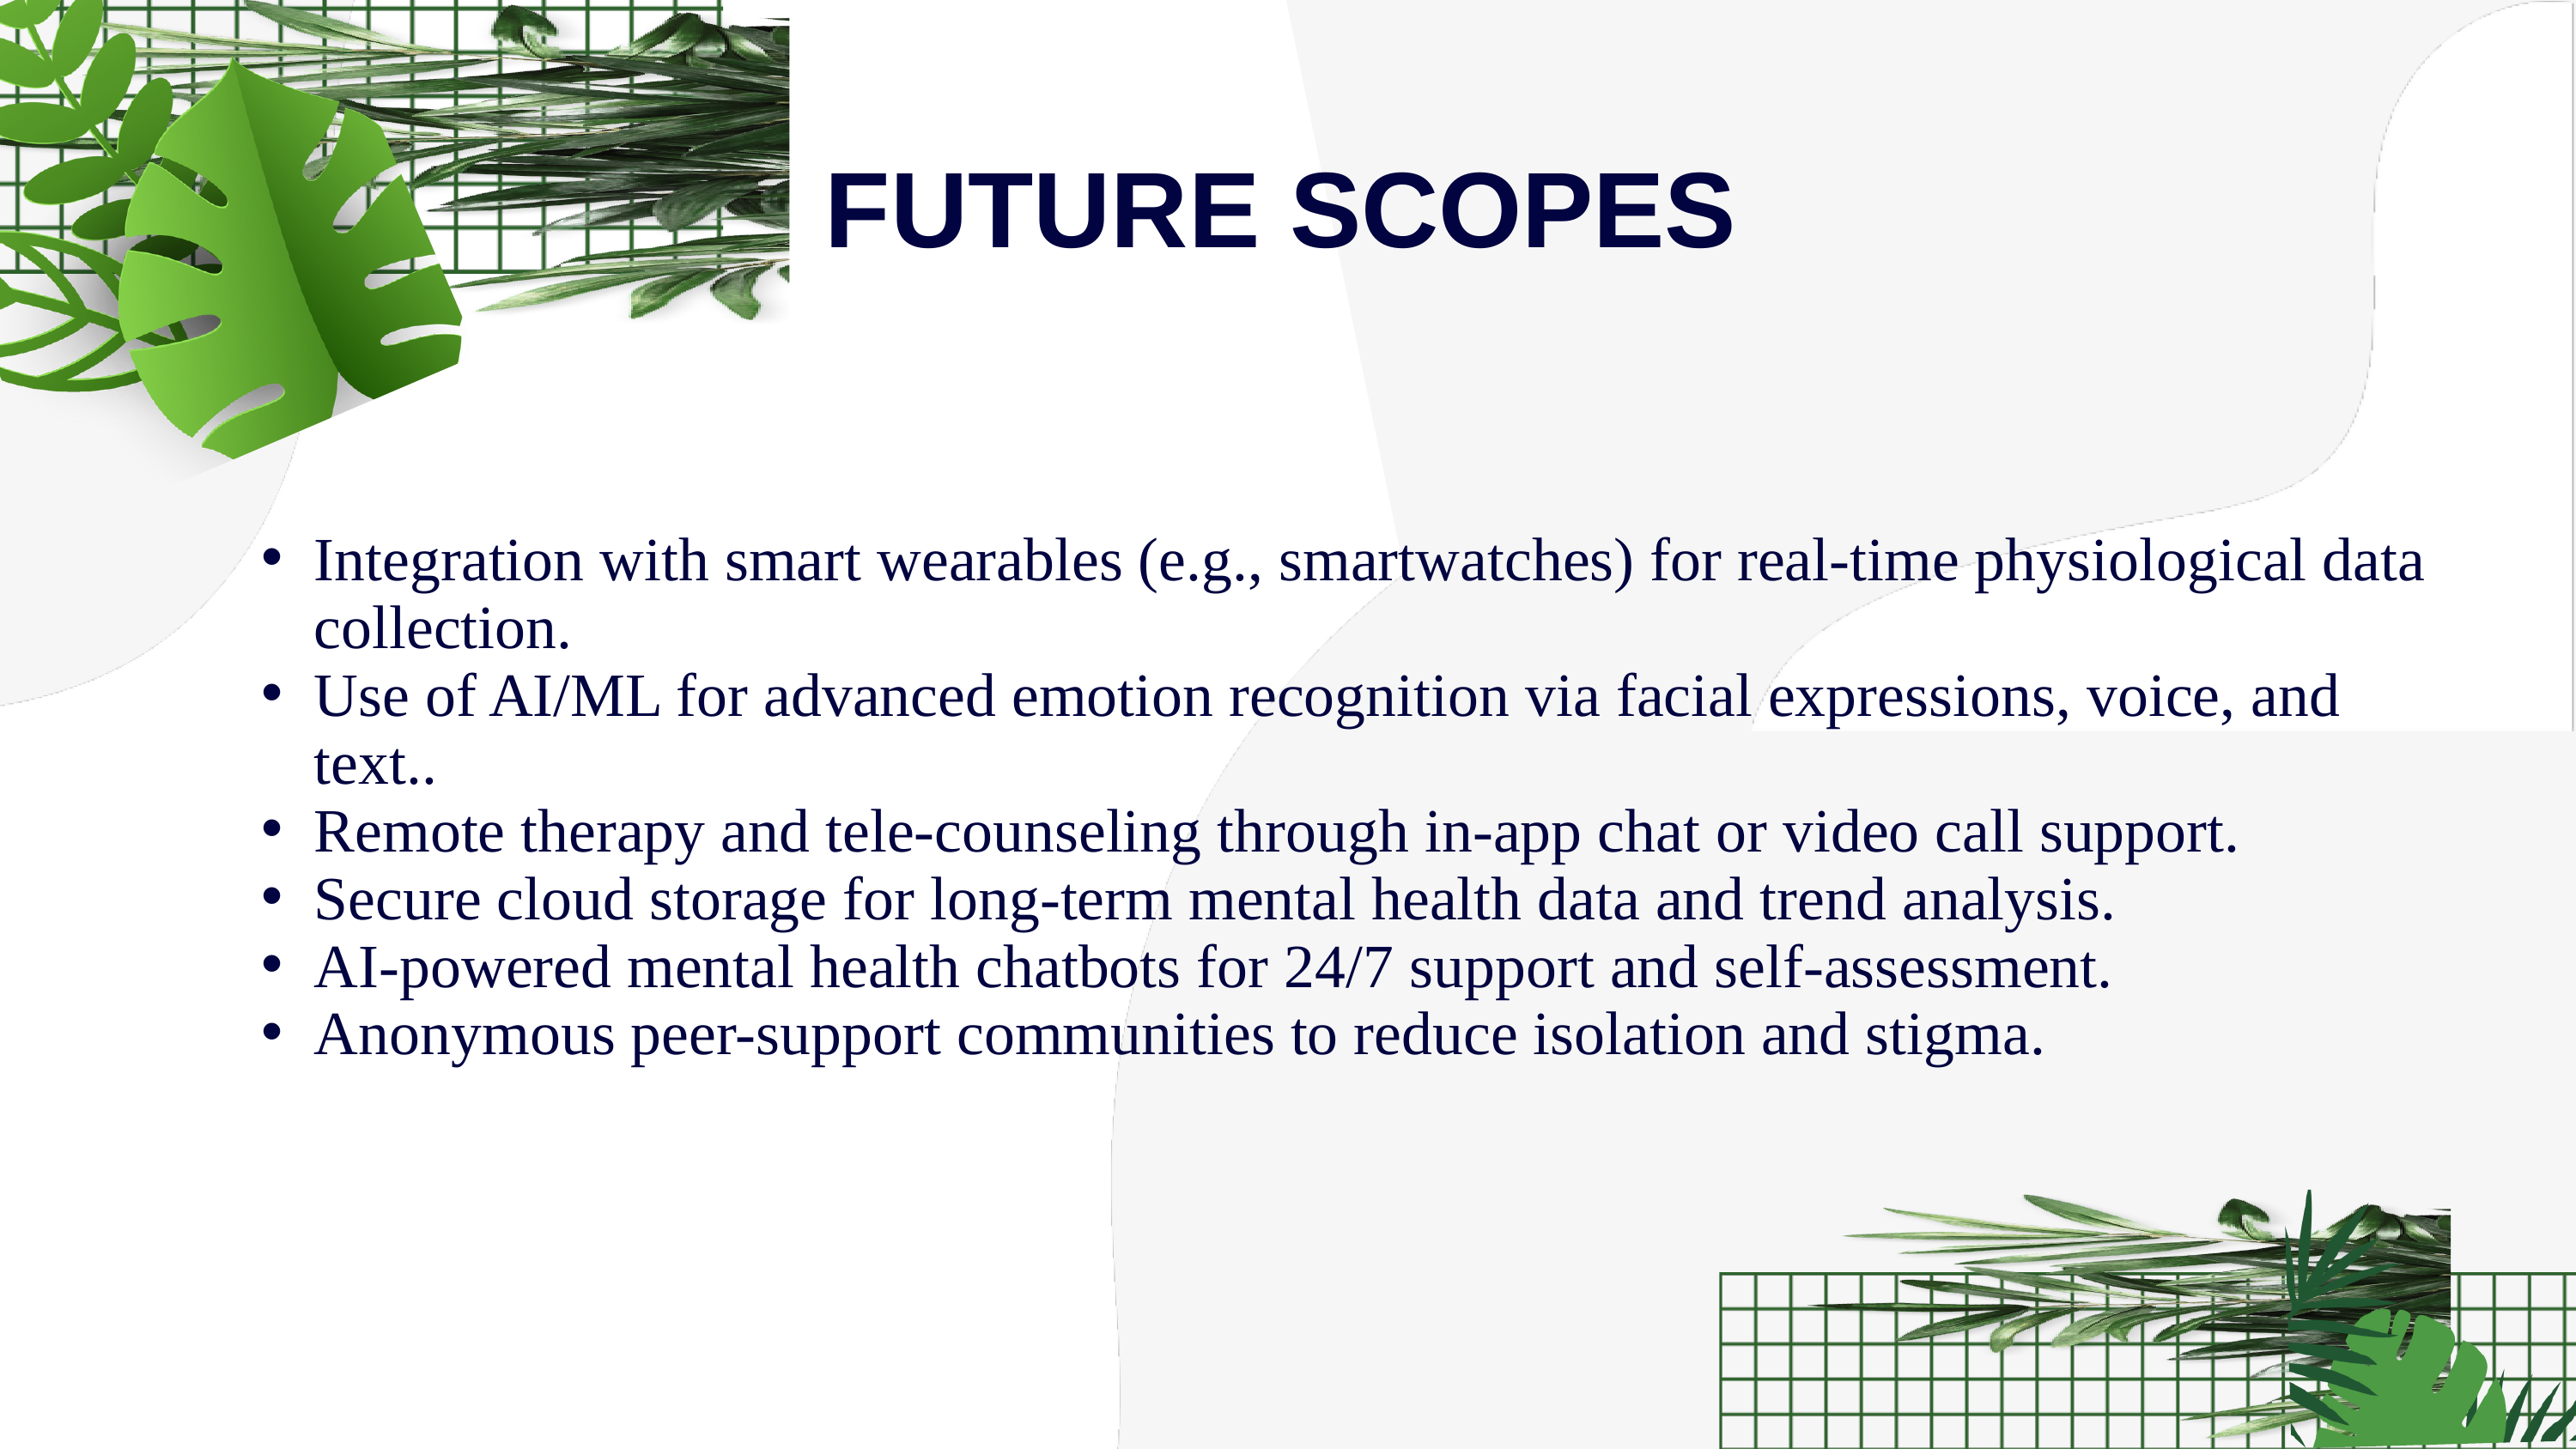

FUTURE SCOPES
Integration with smart wearables (e.g., smartwatches) for real-time physiological data collection.
Use of AI/ML for advanced emotion recognition via facial expressions, voice, and text..
Remote therapy and tele-counseling through in-app chat or video call support.
Secure cloud storage for long-term mental health data and trend analysis.
AI-powered mental health chatbots for 24/7 support and self-assessment.
Anonymous peer-support communities to reduce isolation and stigma.